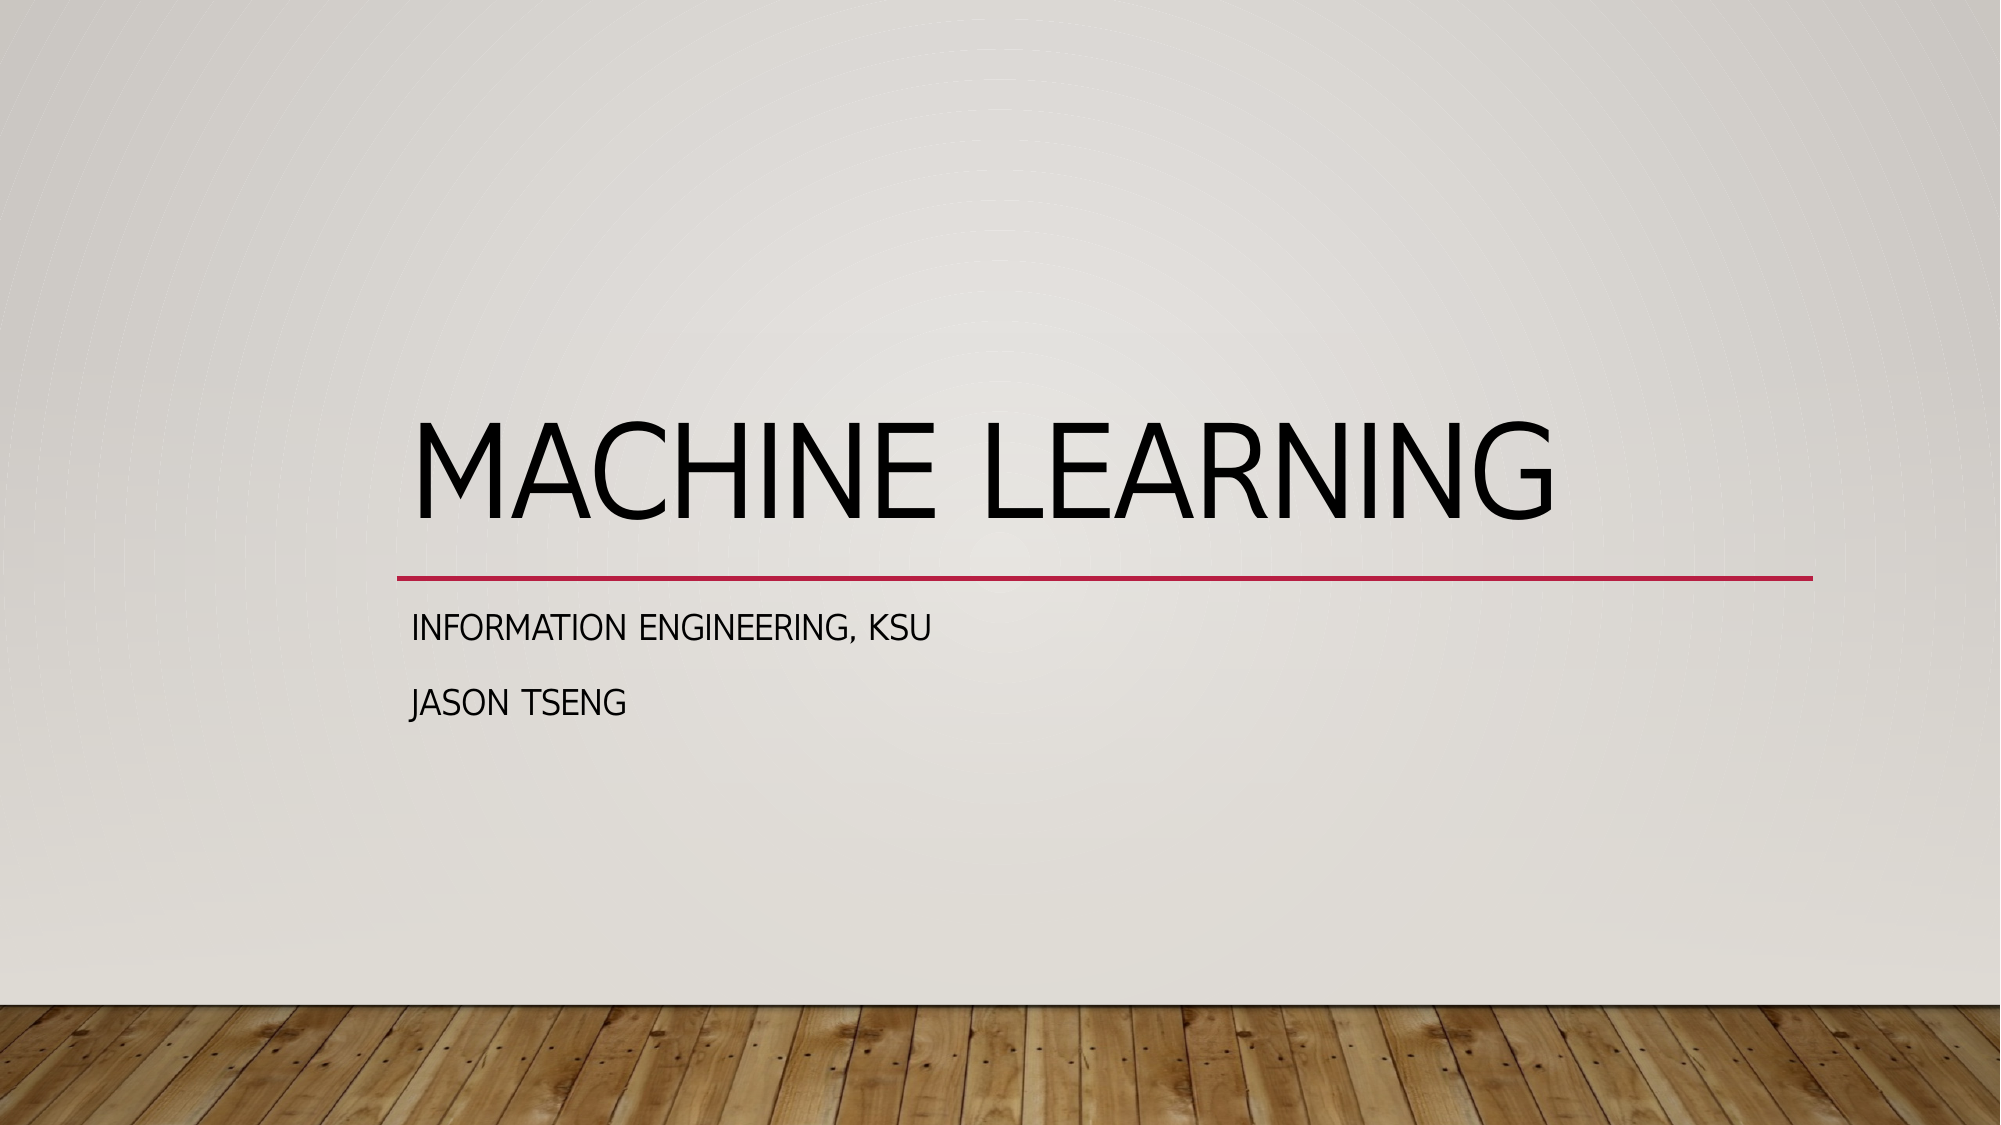

# Machine Learning
Information engineering, KSU
Jason Tseng